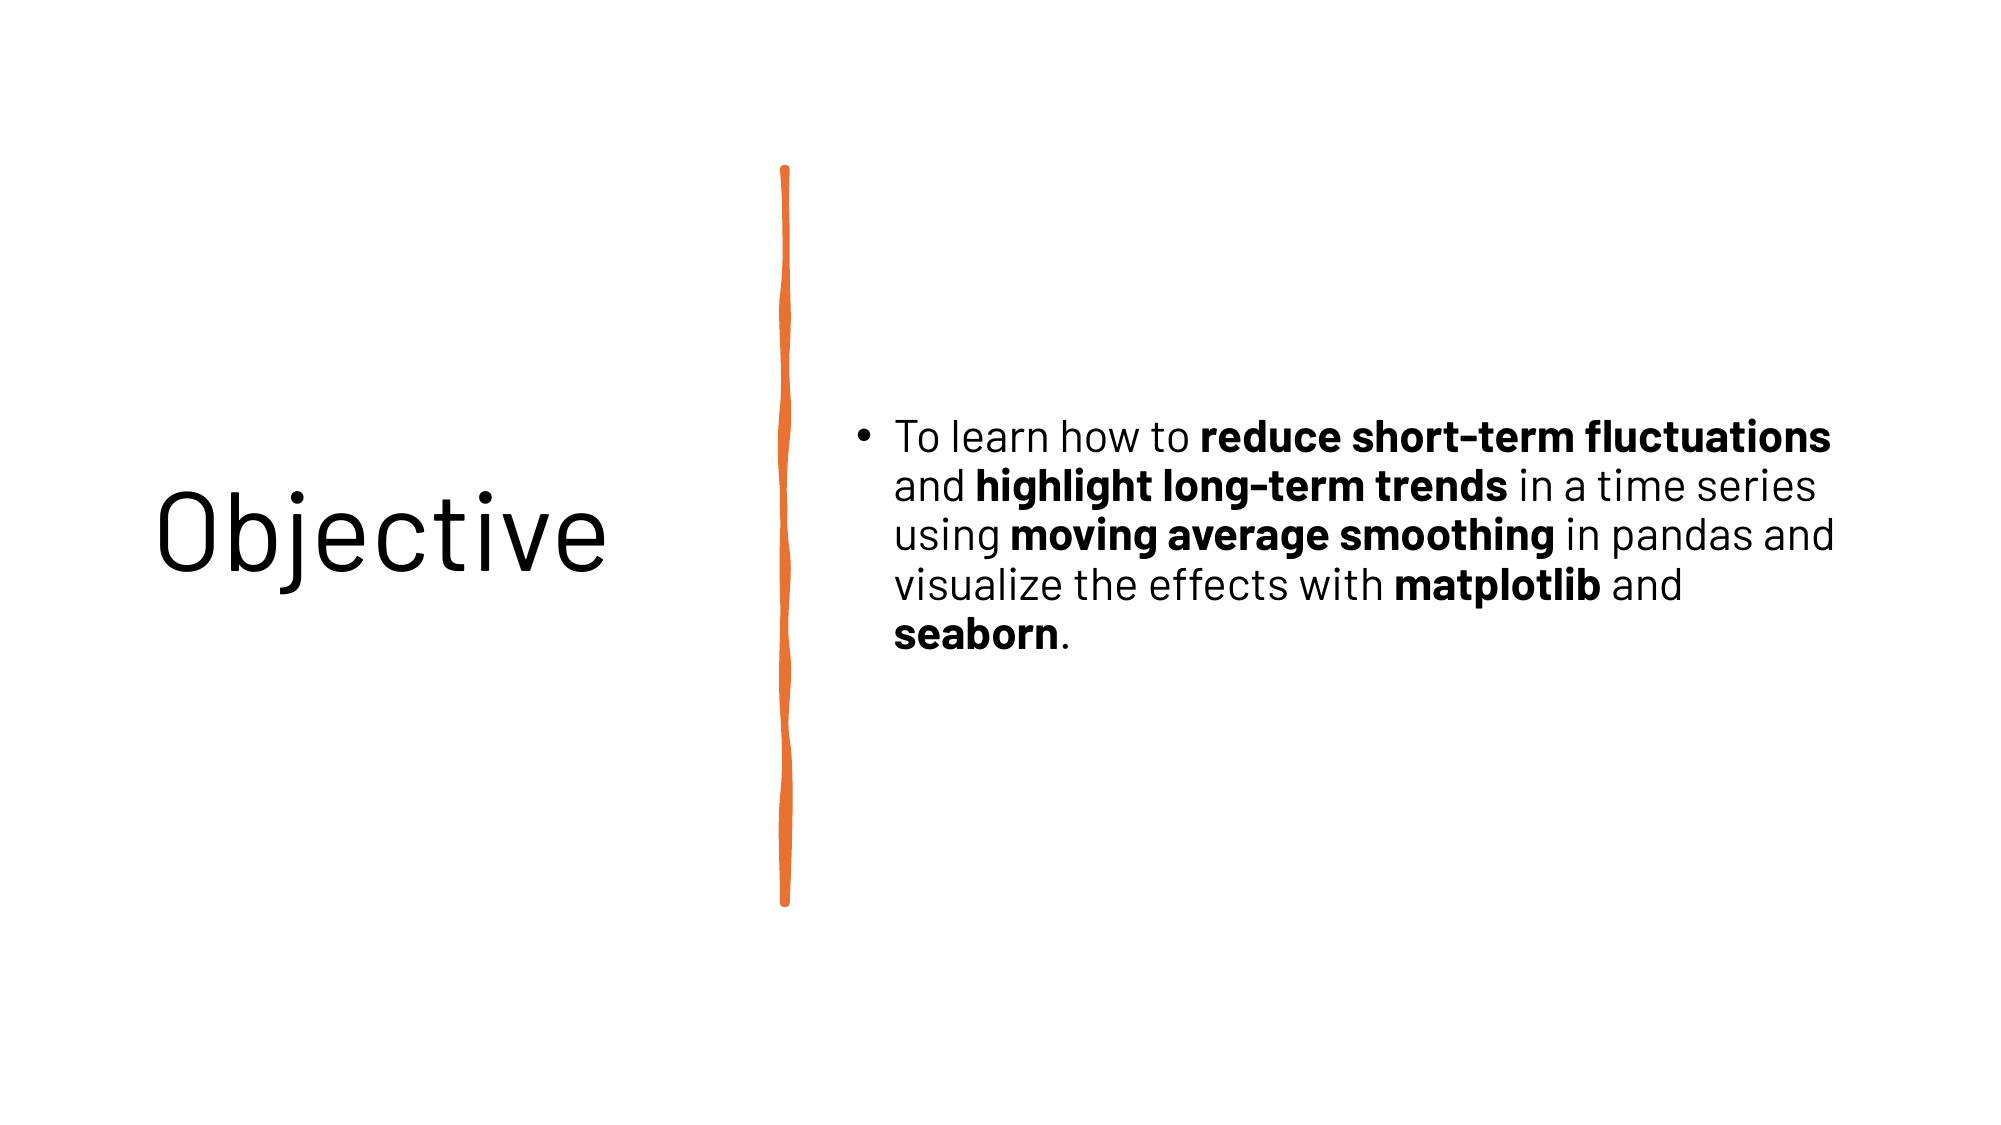

# Objective
To learn how to reduce short-term fluctuations and highlight long-term trends in a time series using moving average smoothing in pandas and visualize the effects with matplotlib and seaborn.